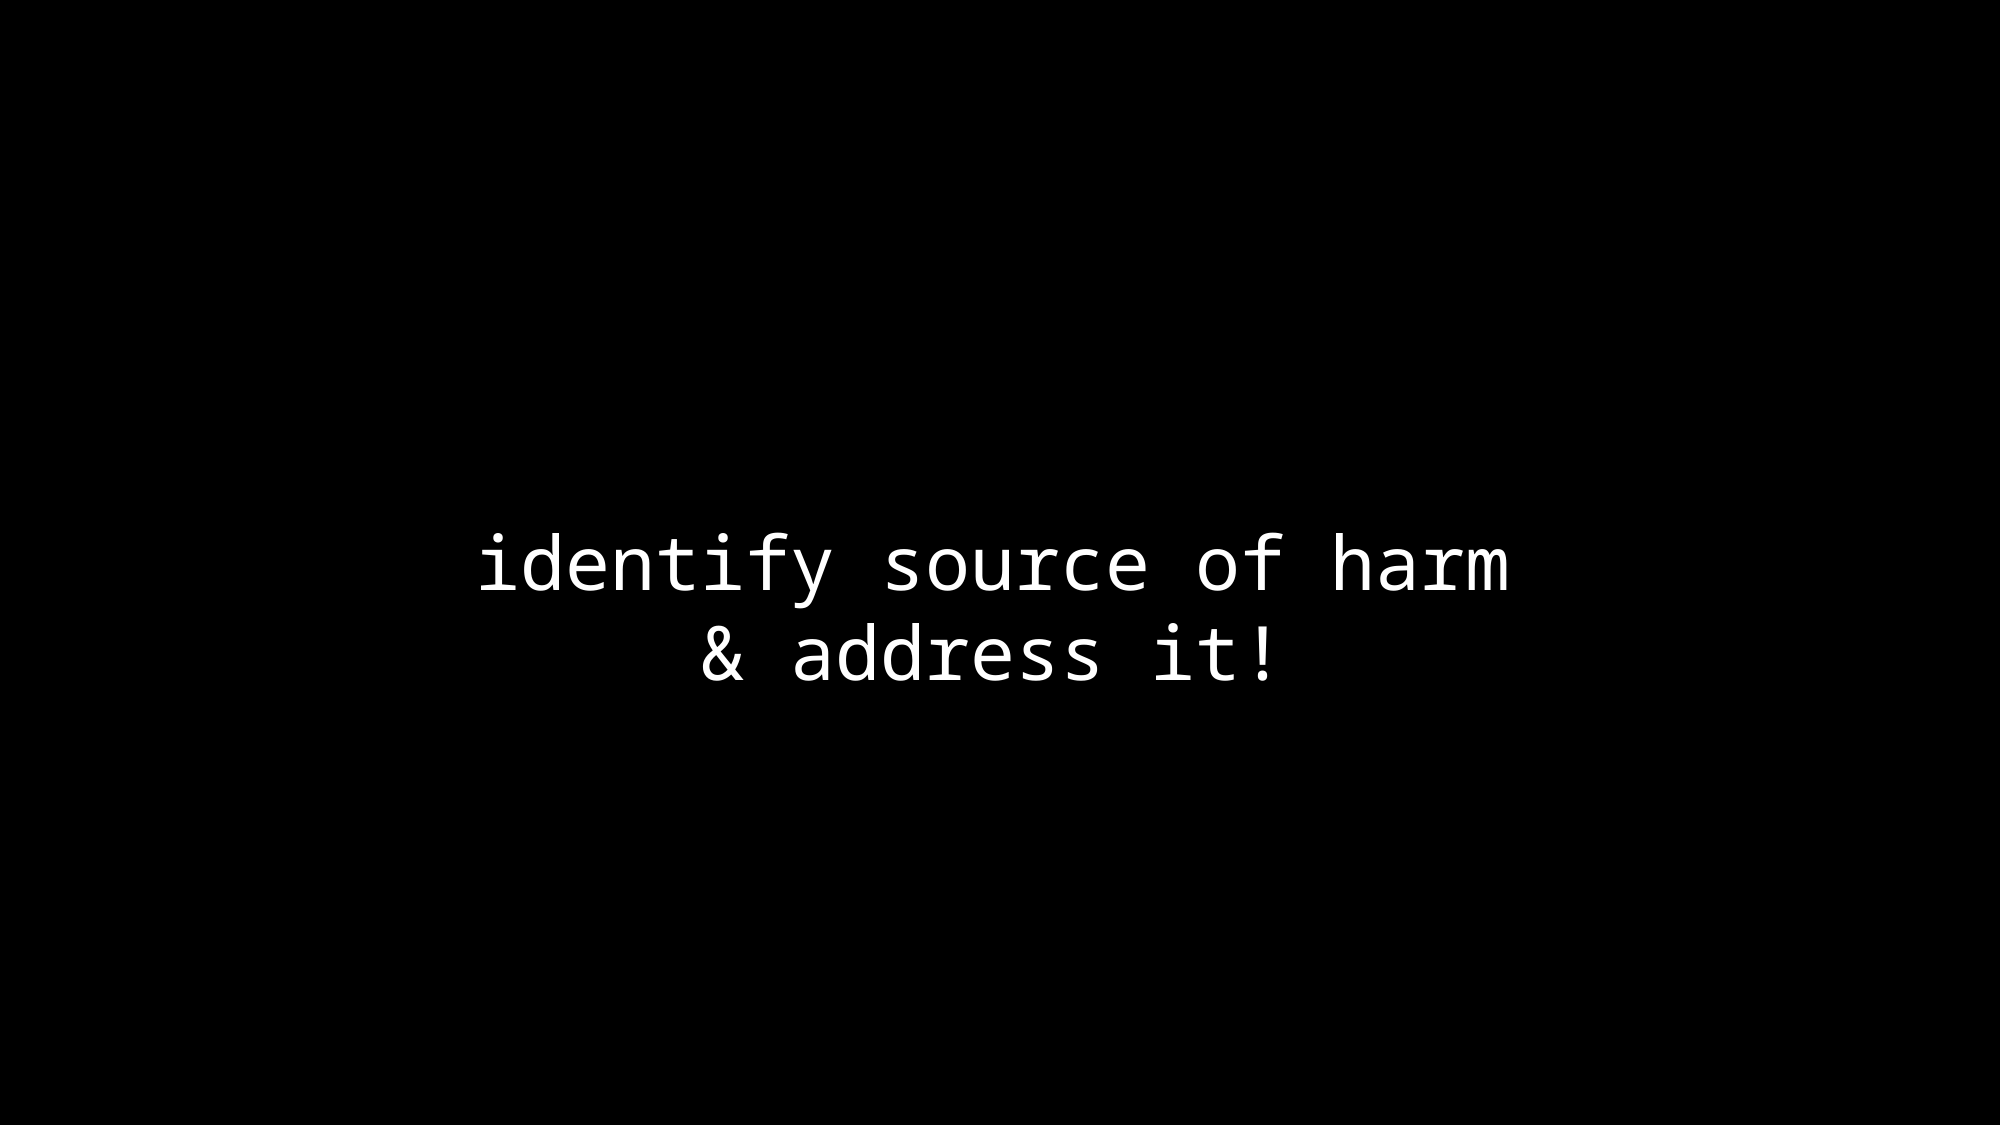

BETTER APPROACH:
identify source of harm
& address it!